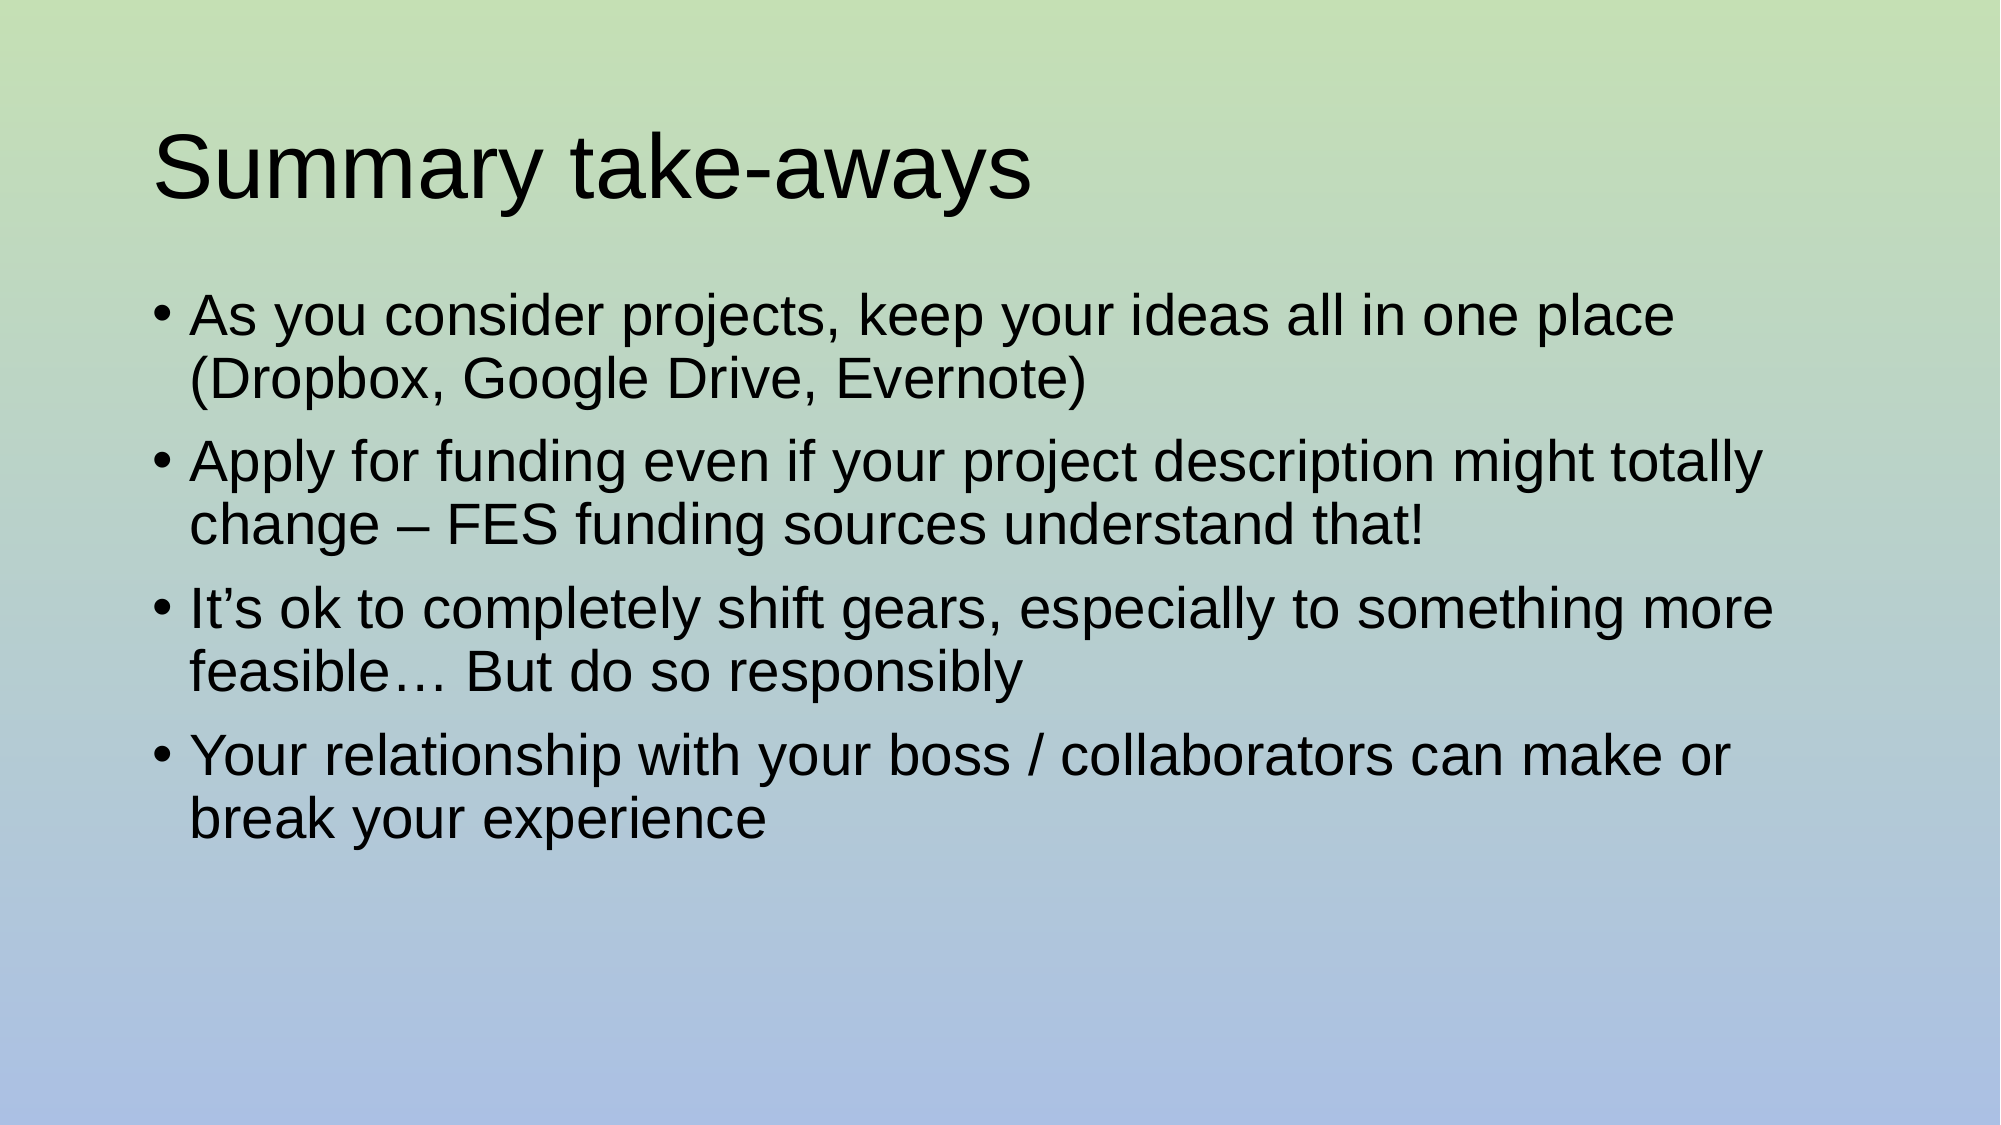

# Summary take-aways
As you consider projects, keep your ideas all in one place (Dropbox, Google Drive, Evernote)
Apply for funding even if your project description might totally change – FES funding sources understand that!
It’s ok to completely shift gears, especially to something more feasible… But do so responsibly
Your relationship with your boss / collaborators can make or break your experience